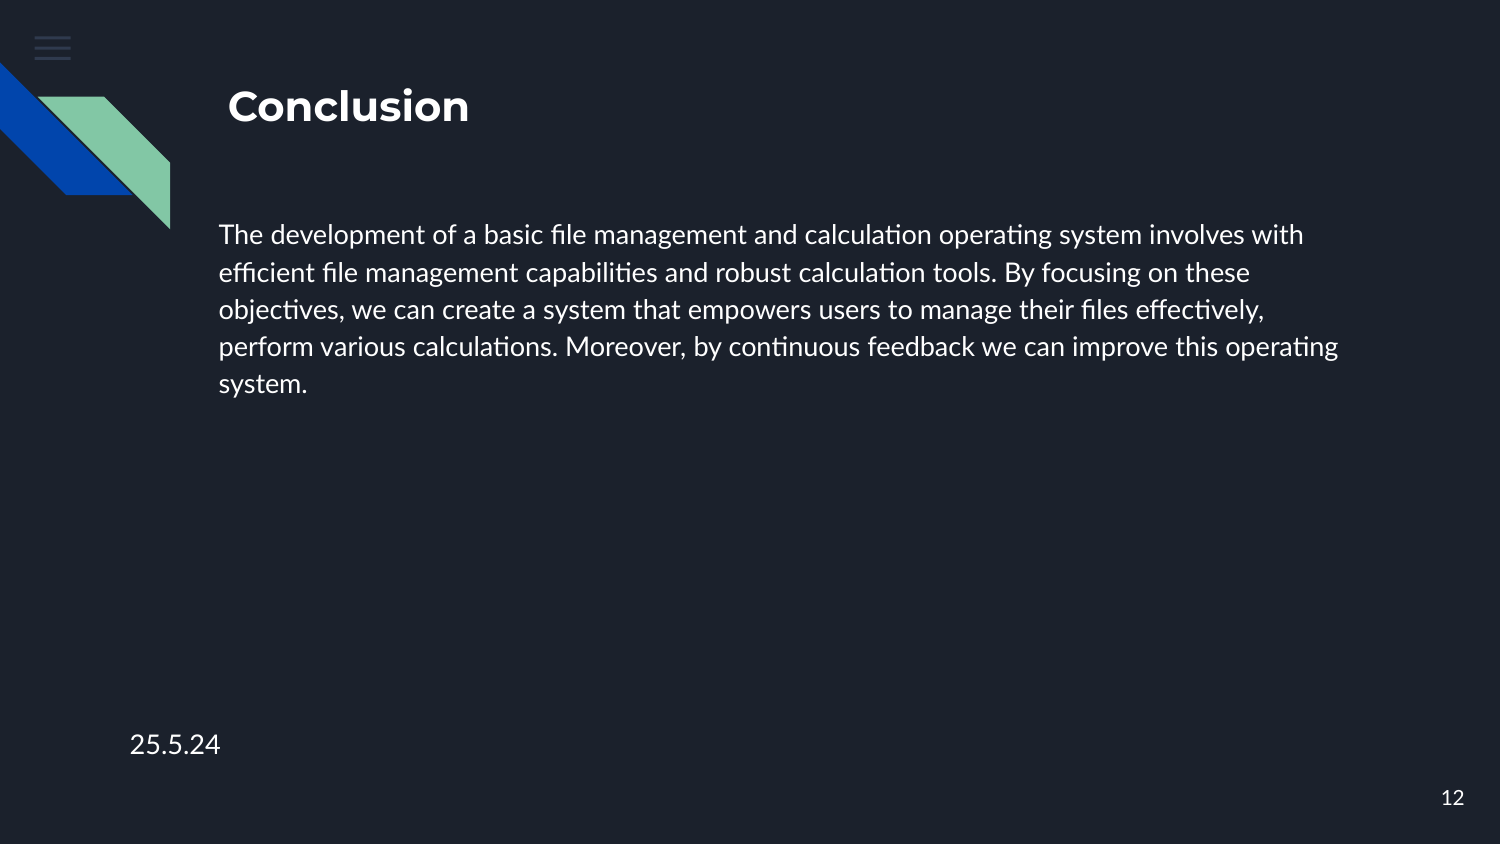

# Conclusion
The development of a basic file management and calculation operating system involves with efficient file management capabilities and robust calculation tools. By focusing on these objectives, we can create a system that empowers users to manage their files effectively, perform various calculations. Moreover, by continuous feedback we can improve this operating system.

25.5.24
12